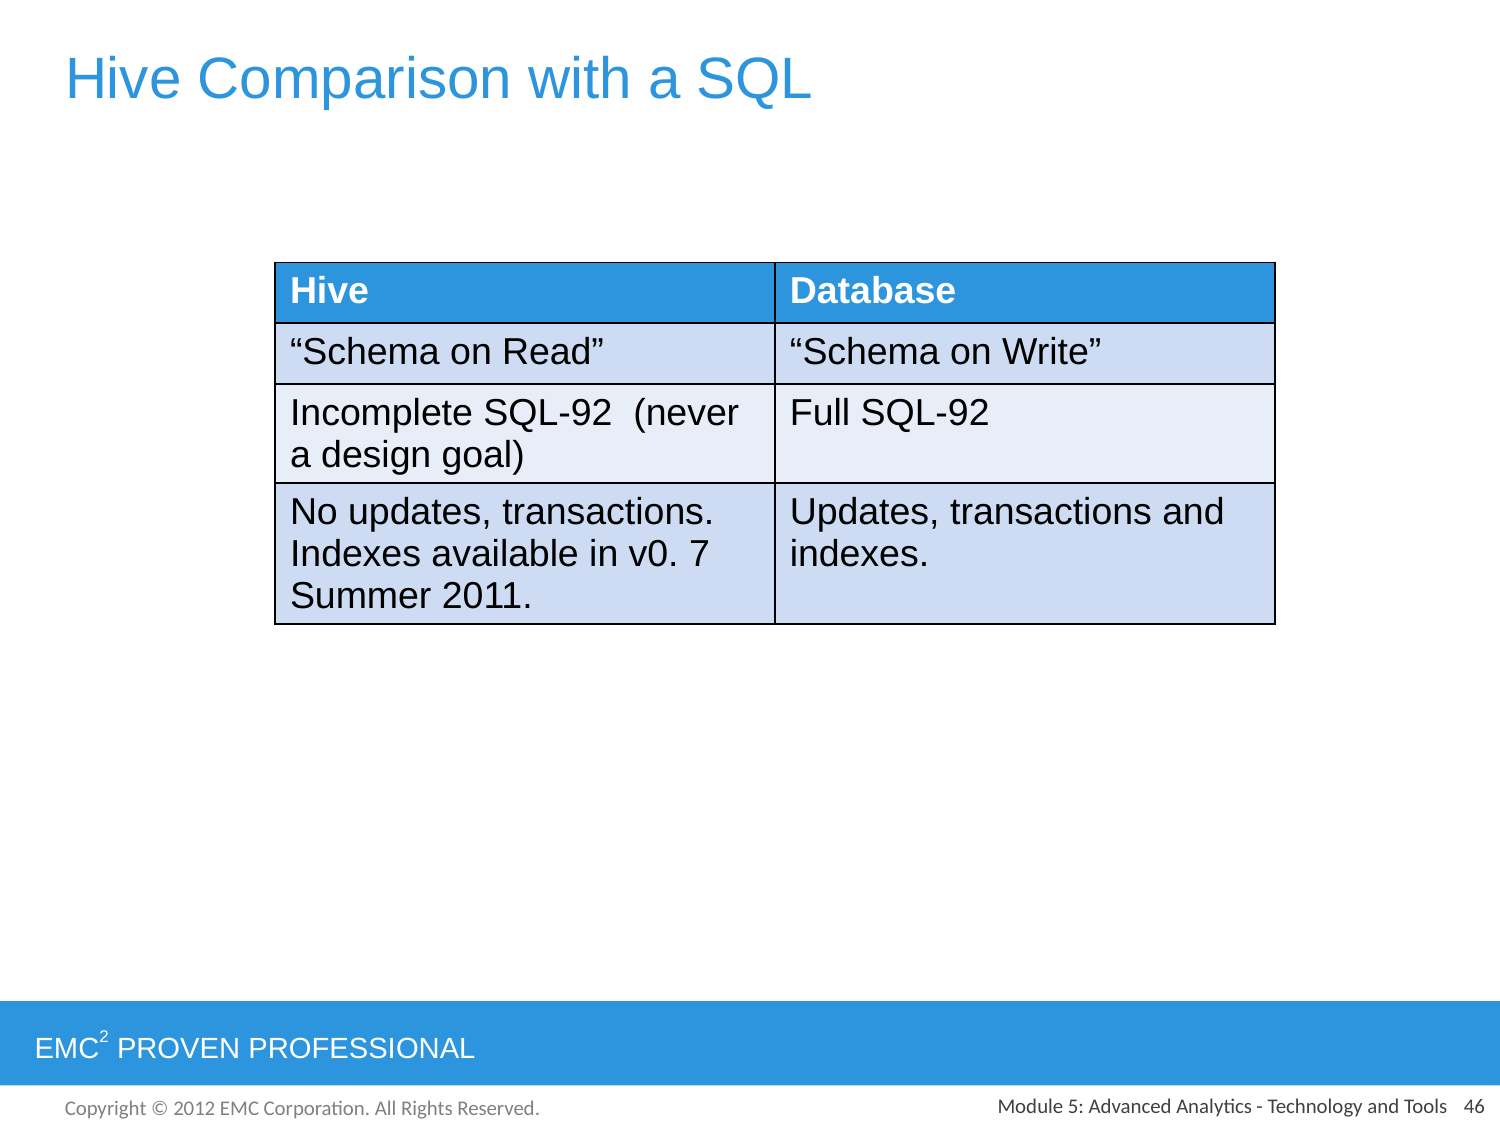

# Hive Comparison with a SQL
| Hive | Database |
| --- | --- |
| “Schema on Read” | “Schema on Write” |
| Incomplete SQL-92 (never a design goal) | Full SQL-92 |
| No updates, transactions. Indexes available in v0. 7 Summer 2011. | Updates, transactions and indexes. |
Module 5: Advanced Analytics - Technology and Tools
46